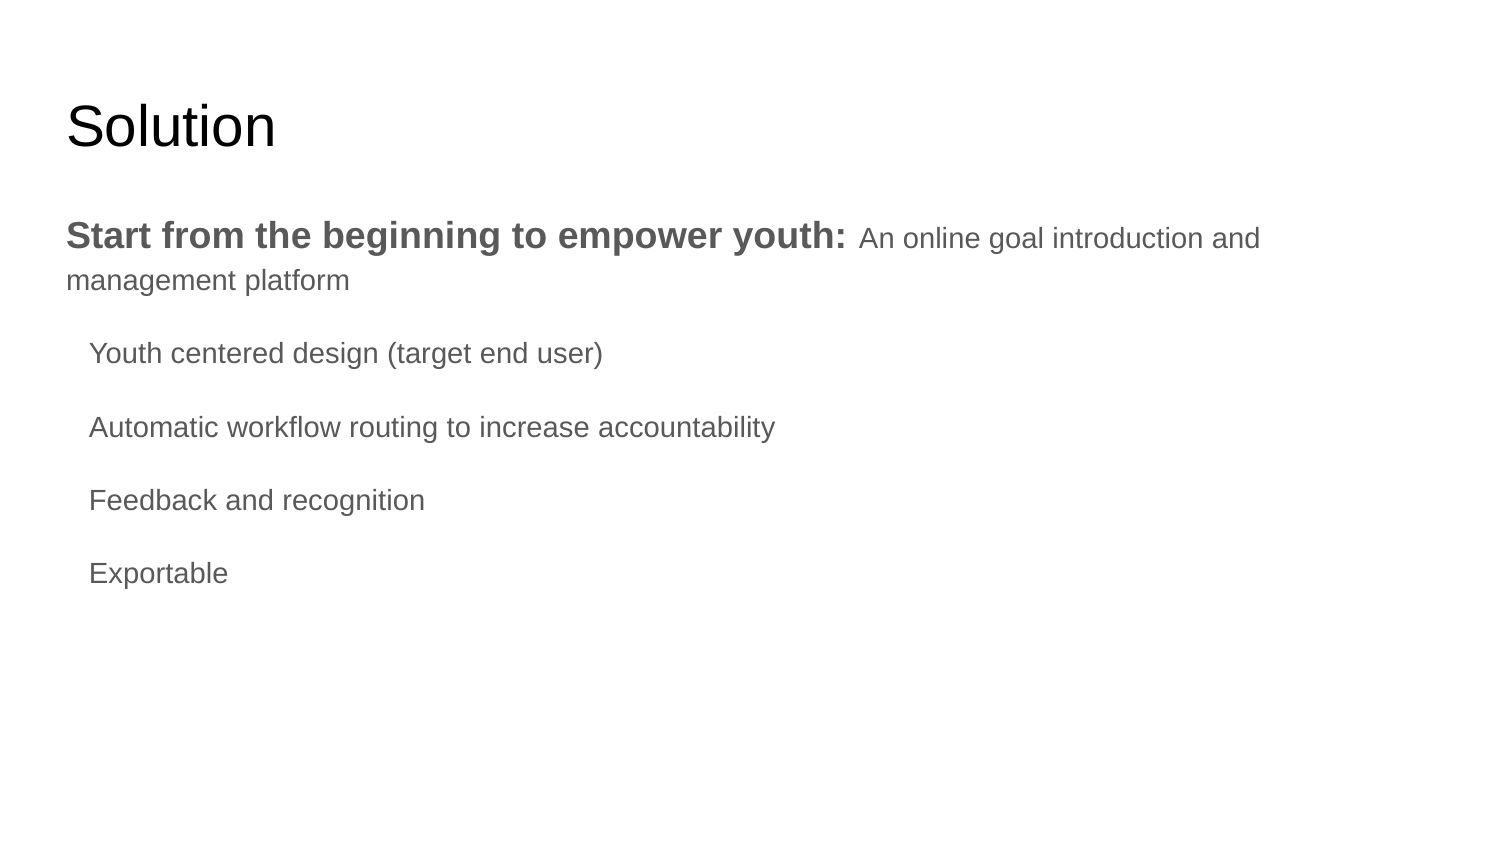

# Solution
Start from the beginning to empower youth: An online goal introduction and management platform
Youth centered design (target end user)
Automatic workflow routing to increase accountability
Feedback and recognition
Exportable